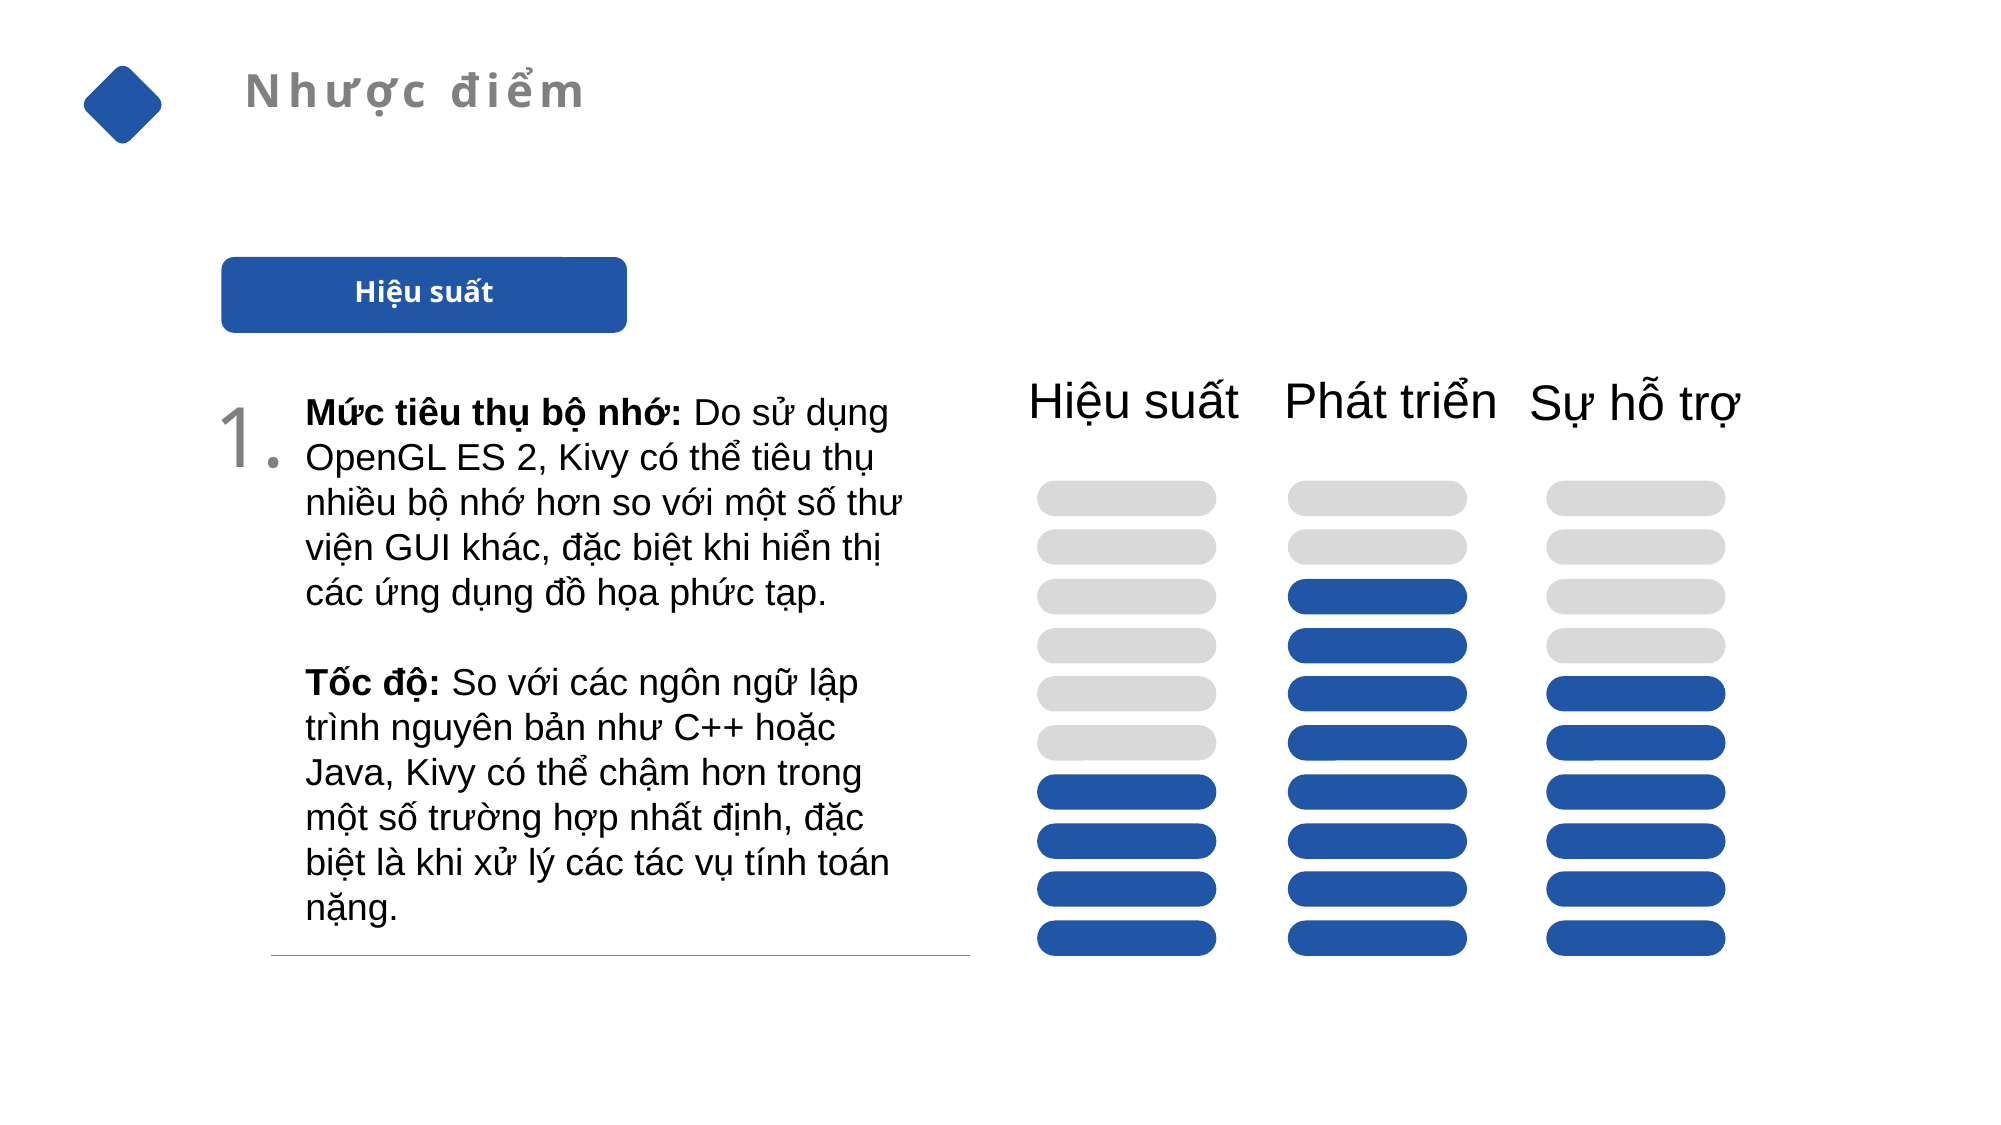

Nhược điểm

Hiệu suất
Hiệu suất
Phát triển
Sự hỗ trợ
1.
Mức tiêu thụ bộ nhớ: Do sử dụng OpenGL ES 2, Kivy có thể tiêu thụ nhiều bộ nhớ hơn so với một số thư viện GUI khác, đặc biệt khi hiển thị các ứng dụng đồ họa phức tạp.

Tốc độ: So với các ngôn ngữ lập trình nguyên bản như C++ hoặc Java, Kivy có thể chậm hơn trong một số trường hợp nhất định, đặc biệt là khi xử lý các tác vụ tính toán nặng.